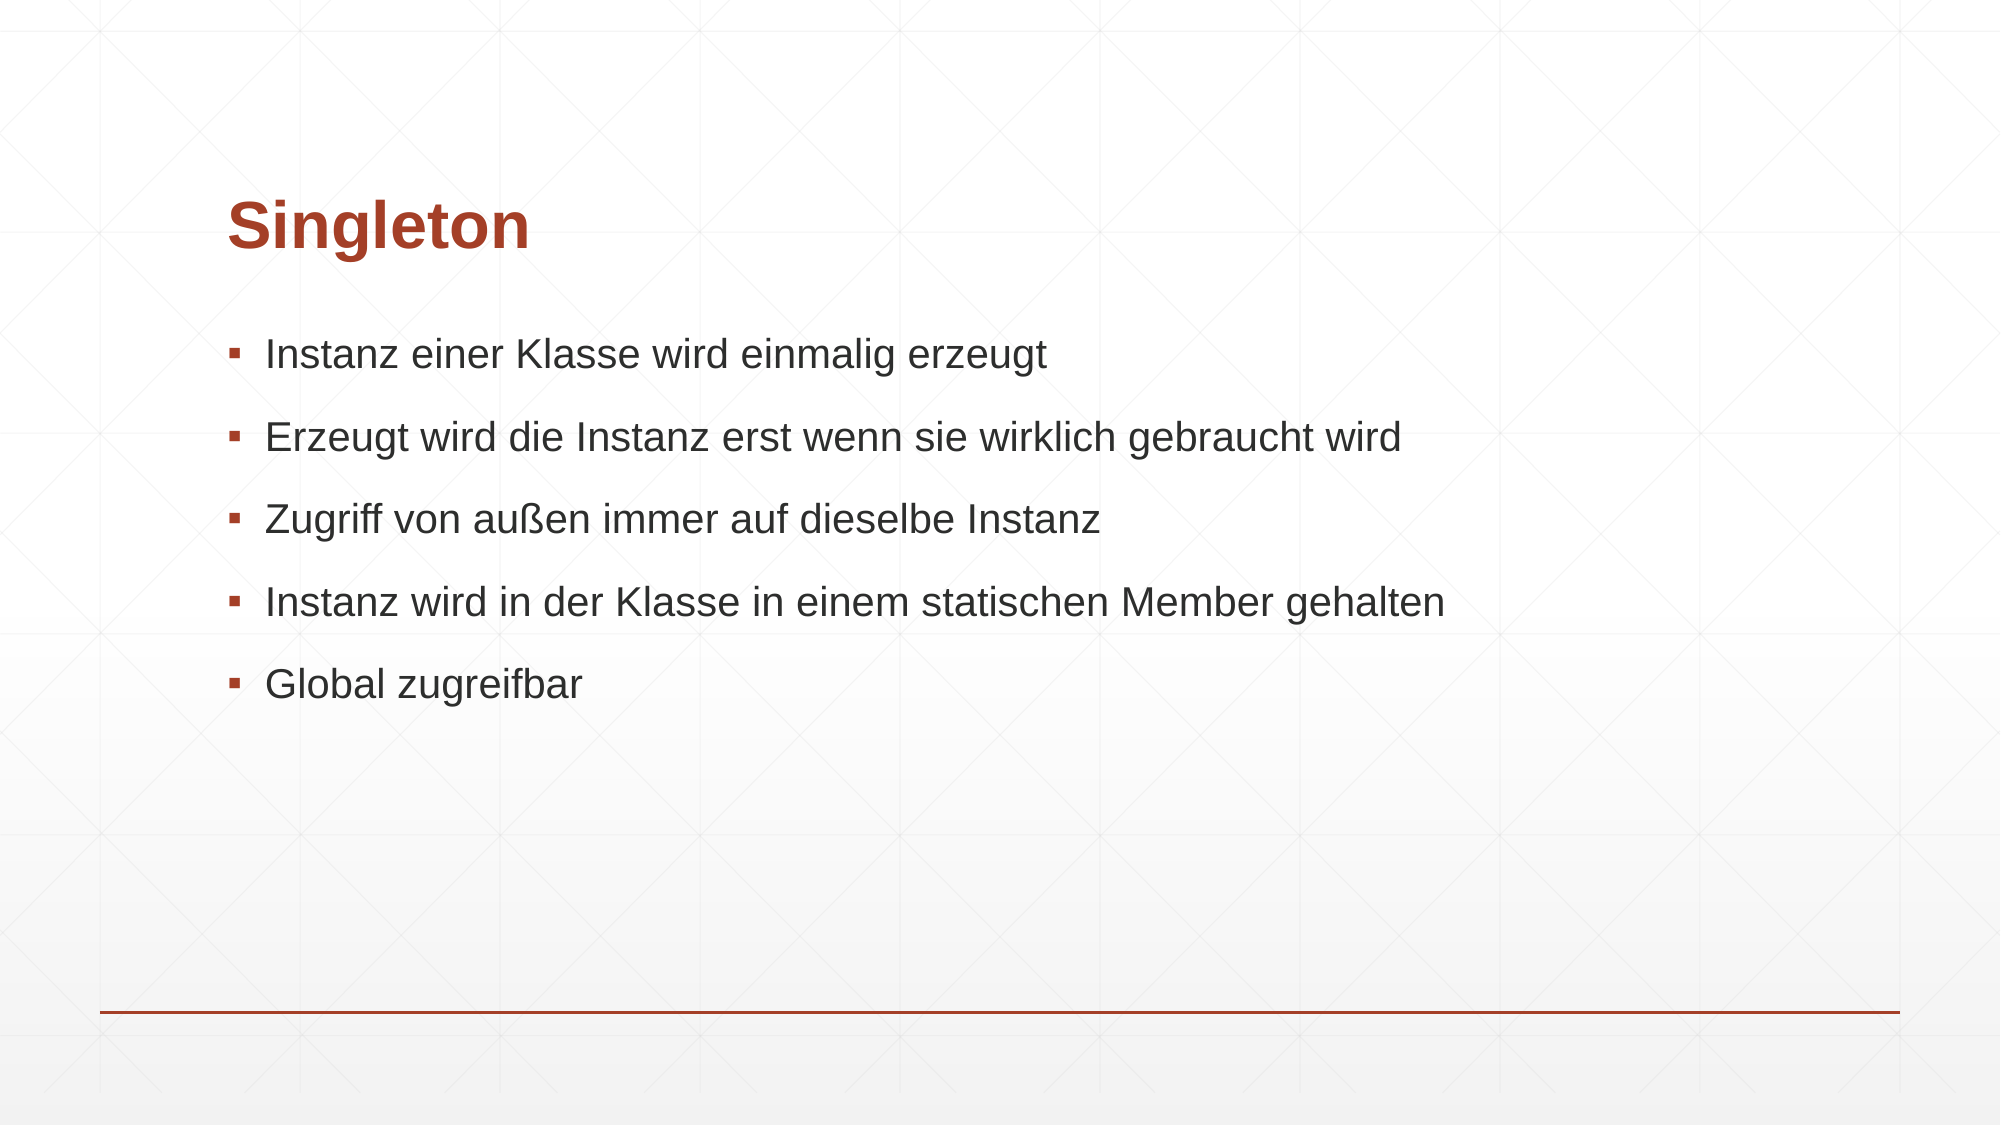

# Singleton
Instanz einer Klasse wird einmalig erzeugt
Erzeugt wird die Instanz erst wenn sie wirklich gebraucht wird
Zugriff von außen immer auf dieselbe Instanz
Instanz wird in der Klasse in einem statischen Member gehalten
Global zugreifbar